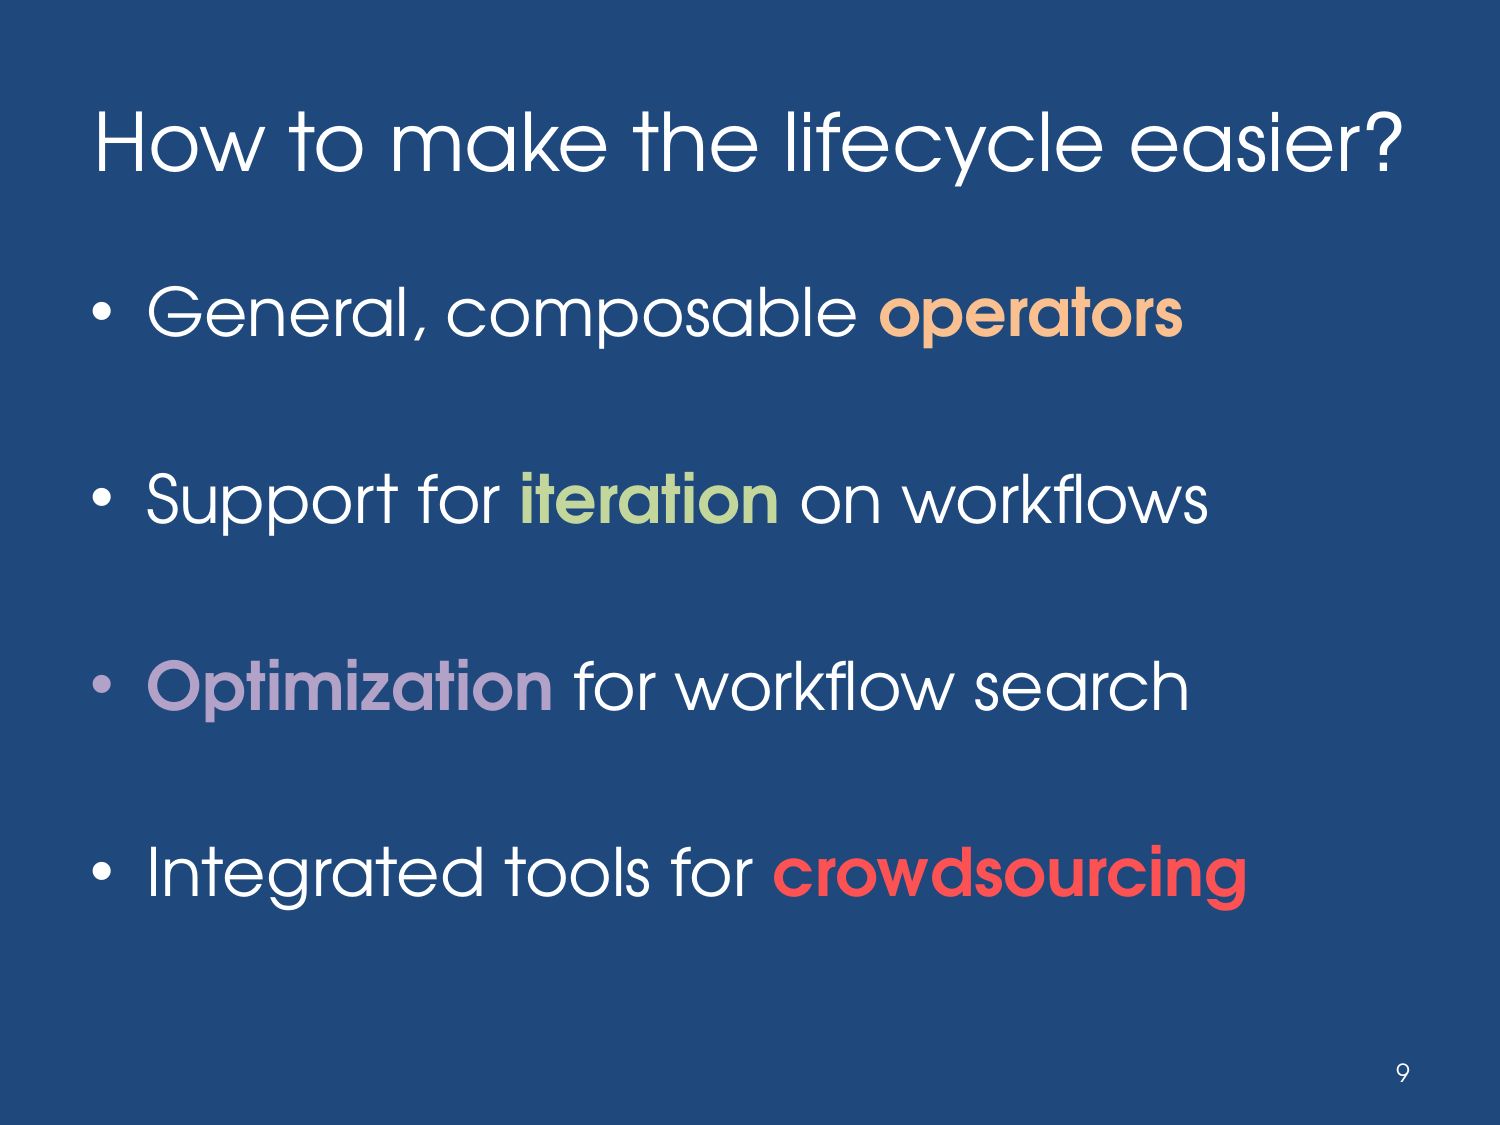

# How to make the lifecycle easier?
General, composable operators

Support for iteration on workflows

Optimization for workflow search

Integrated tools for crowdsourcing
9